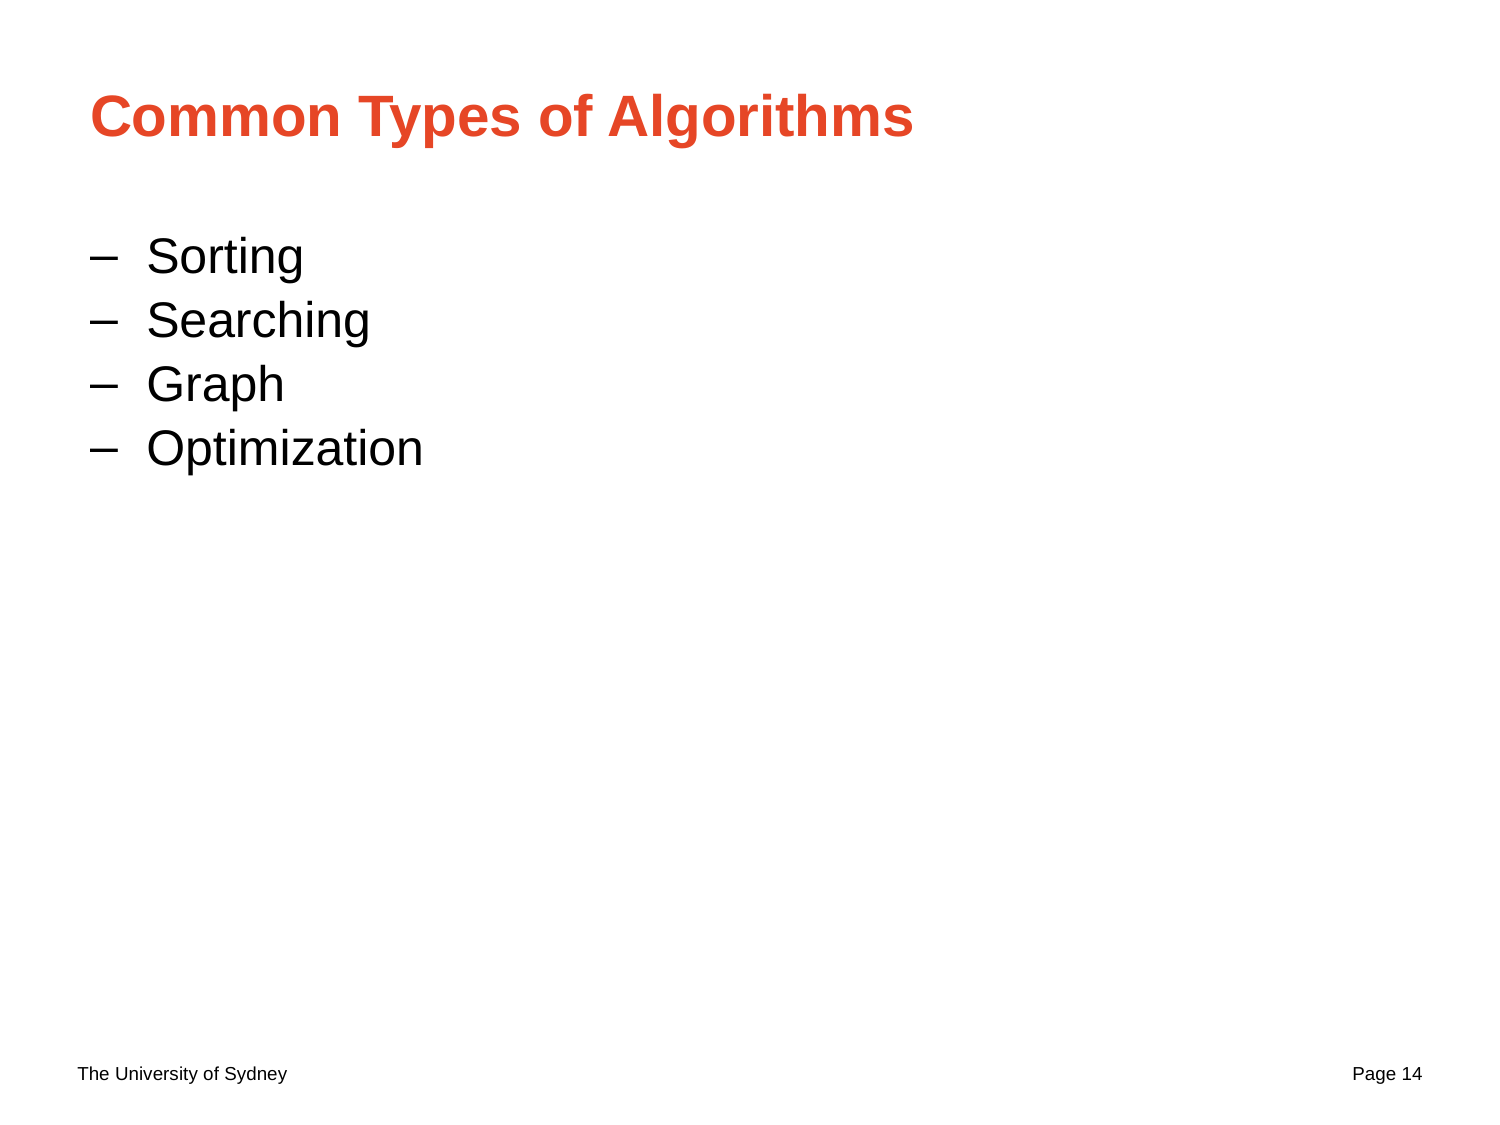

# Common Types of Algorithms
Sorting
Searching
Graph
Optimization